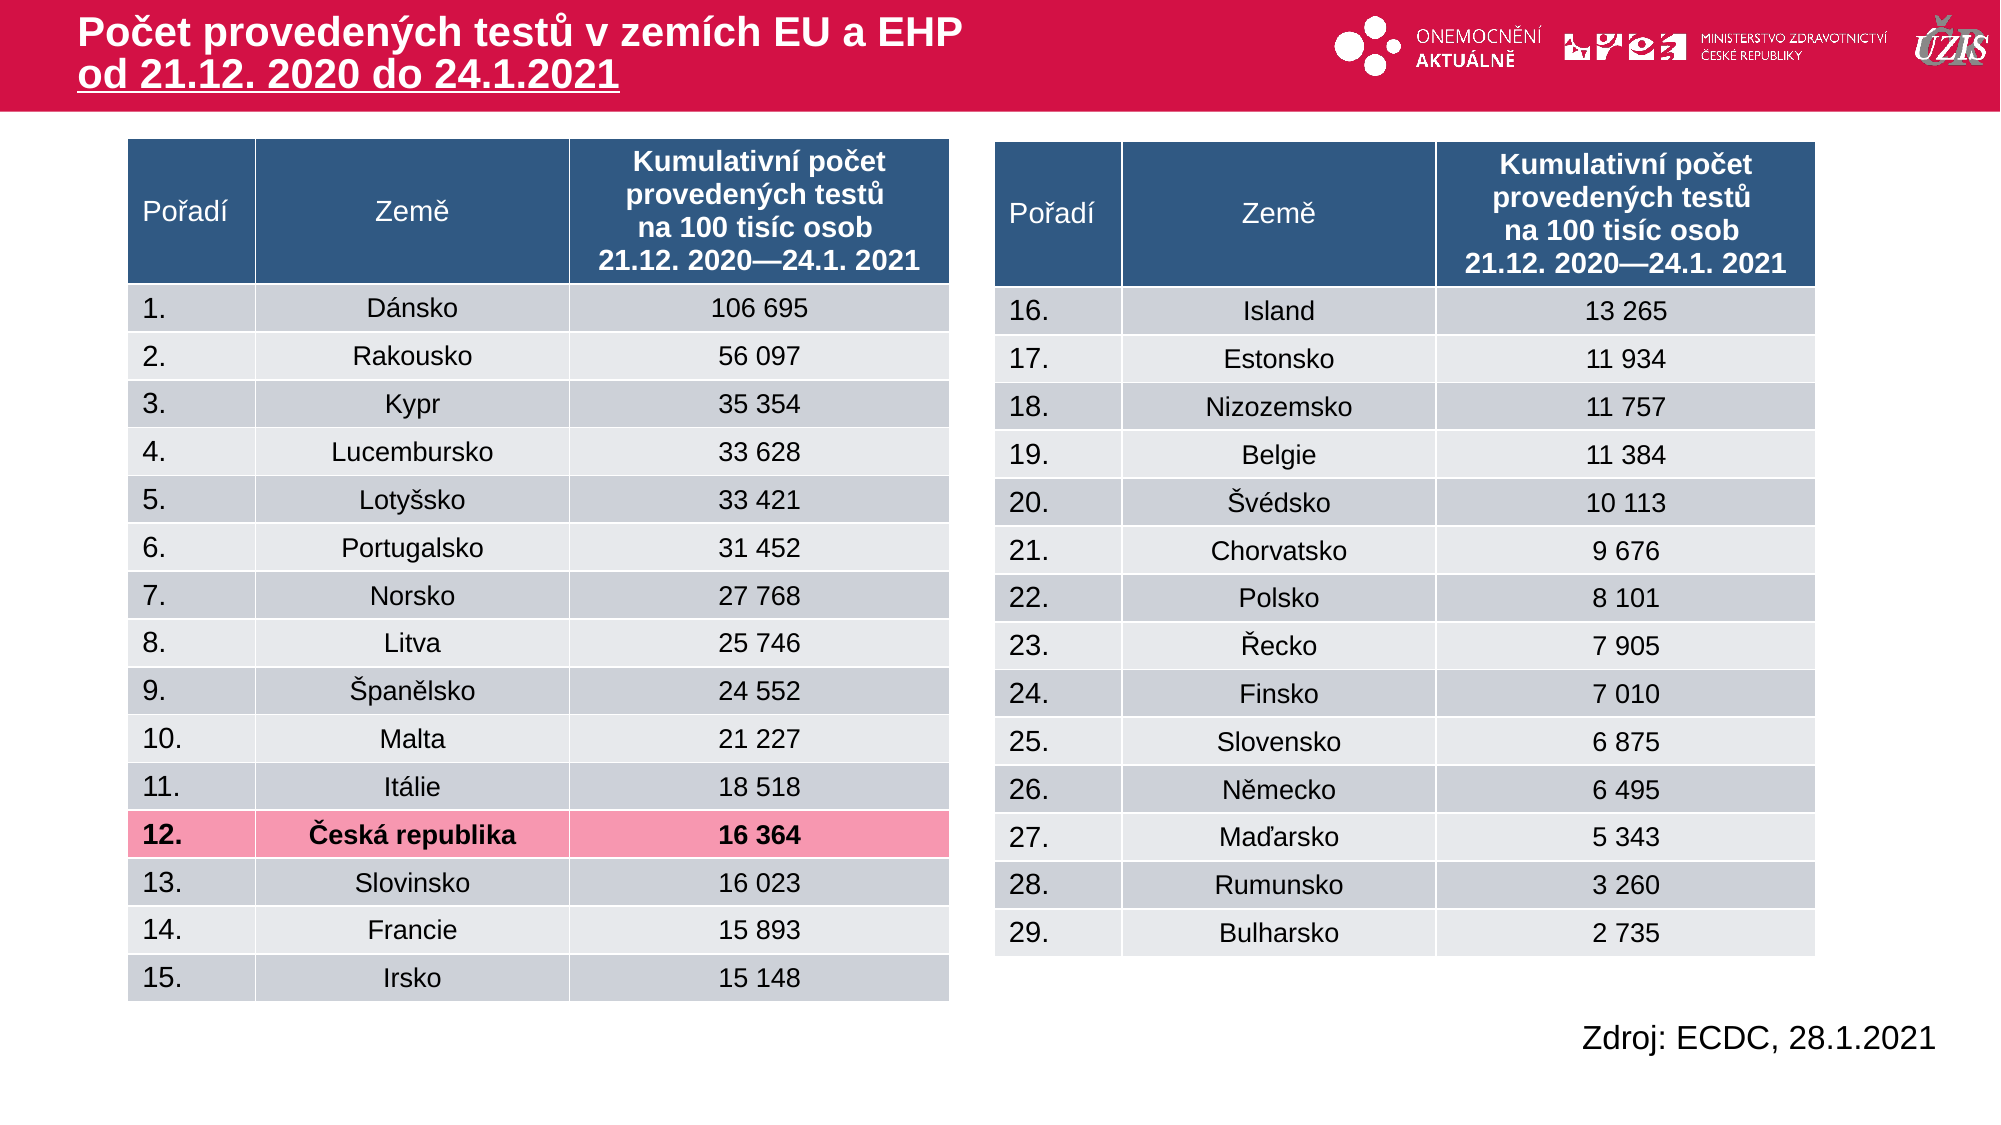

# Počet provedených testů v zemích EU a EHP od 21.12. 2020 do 24.1.2021
| Pořadí | Země | Kumulativní počet provedených testů na 100 tisíc osob 21.12. 2020—24.1. 2021 |
| --- | --- | --- |
| 1. | Dánsko | 106 695 |
| 2. | Rakousko | 56 097 |
| 3. | Kypr | 35 354 |
| 4. | Lucembursko | 33 628 |
| 5. | Lotyšsko | 33 421 |
| 6. | Portugalsko | 31 452 |
| 7. | Norsko | 27 768 |
| 8. | Litva | 25 746 |
| 9. | Španělsko | 24 552 |
| 10. | Malta | 21 227 |
| 11. | Itálie | 18 518 |
| 12. | Česká republika | 16 364 |
| 13. | Slovinsko | 16 023 |
| 14. | Francie | 15 893 |
| 15. | Irsko | 15 148 |
| Pořadí | Země | Kumulativní počet provedených testů na 100 tisíc osob 21.12. 2020—24.1. 2021 |
| --- | --- | --- |
| 16. | Island | 13 265 |
| 17. | Estonsko | 11 934 |
| 18. | Nizozemsko | 11 757 |
| 19. | Belgie | 11 384 |
| 20. | Švédsko | 10 113 |
| 21. | Chorvatsko | 9 676 |
| 22. | Polsko | 8 101 |
| 23. | Řecko | 7 905 |
| 24. | Finsko | 7 010 |
| 25. | Slovensko | 6 875 |
| 26. | Německo | 6 495 |
| 27. | Maďarsko | 5 343 |
| 28. | Rumunsko | 3 260 |
| 29. | Bulharsko | 2 735 |
Zdroj: ECDC, 28.1.2021